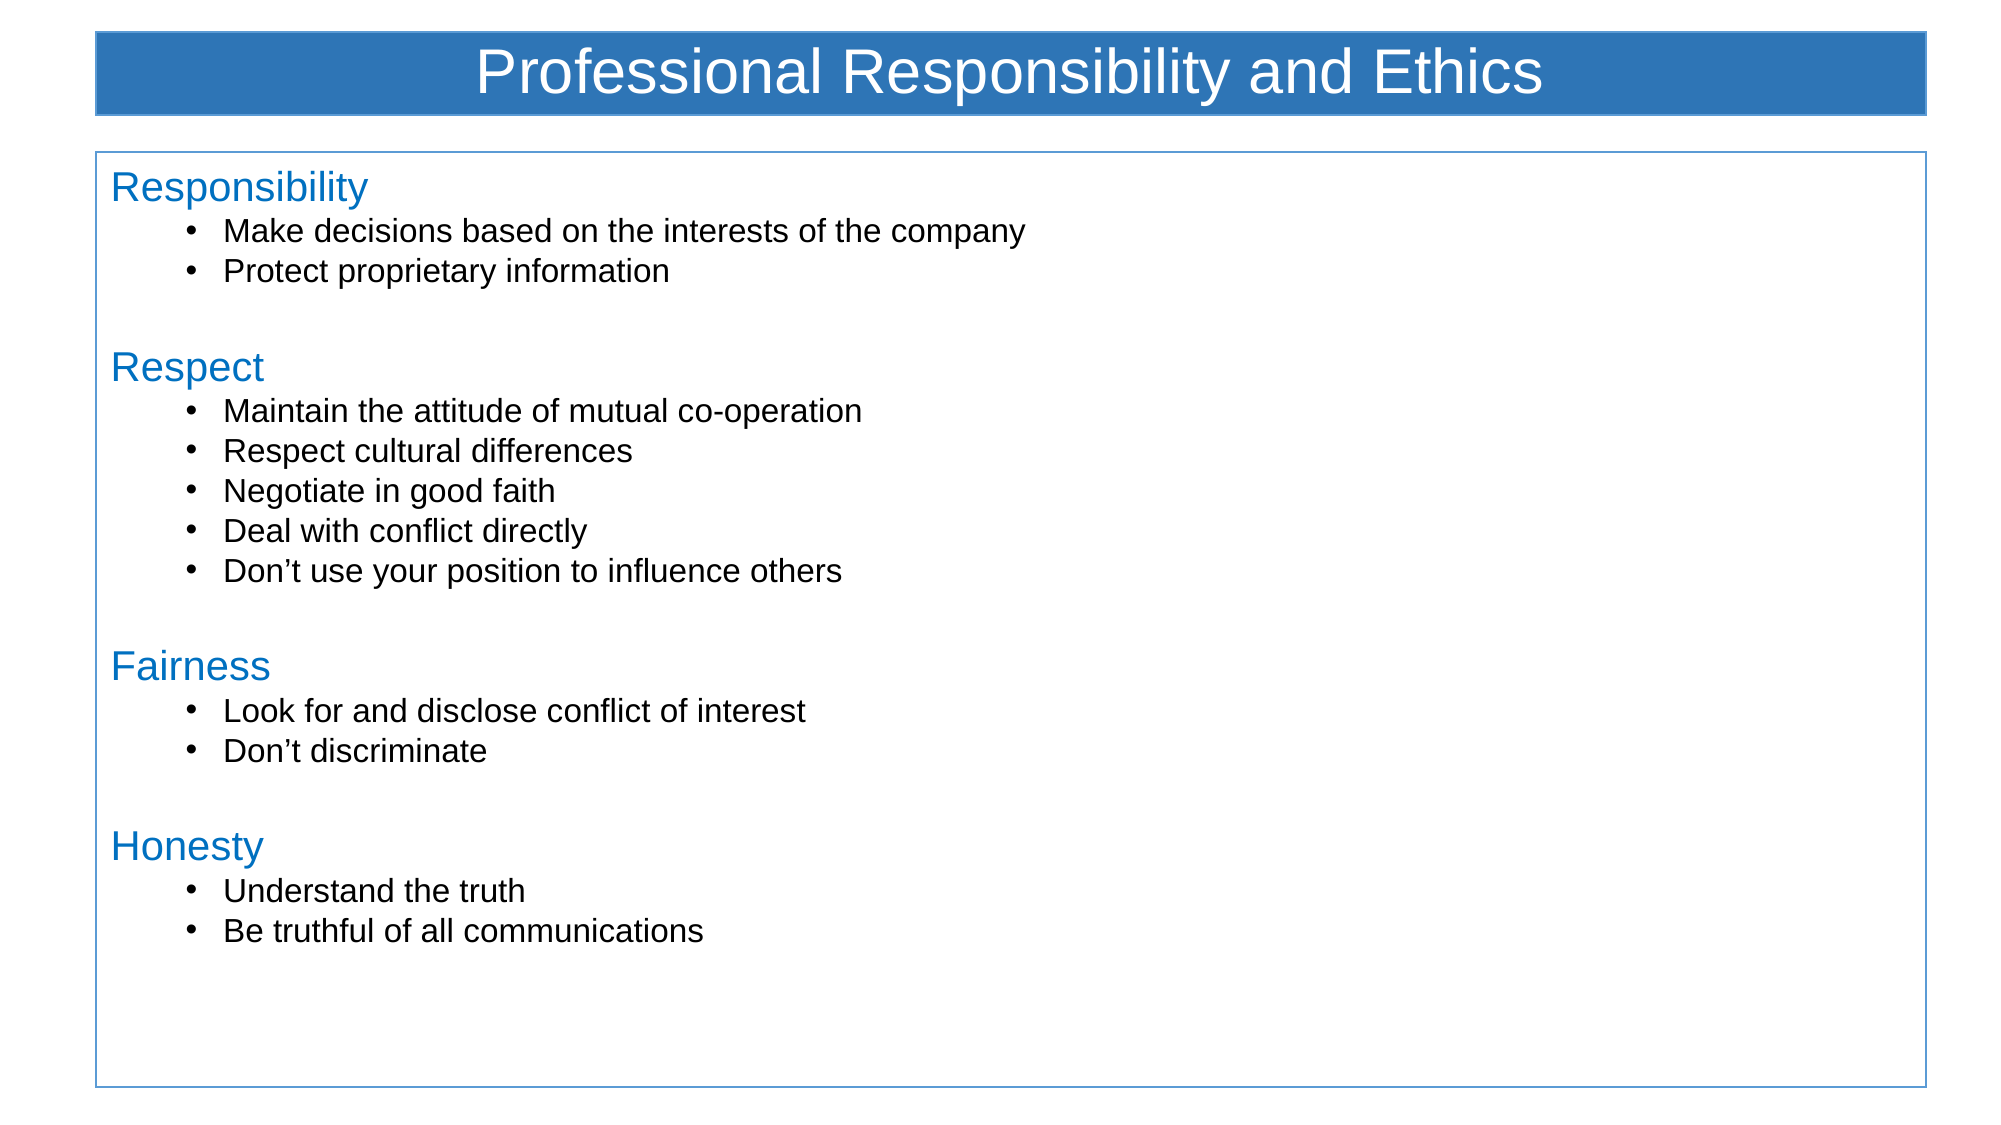

# Professional Responsibility and Ethics
Responsibility
Make decisions based on the interests of the company
Protect proprietary information

Respect
Maintain the attitude of mutual co-operation
Respect cultural differences
Negotiate in good faith
Deal with conflict directly
Don’t use your position to influence others

Fairness
Look for and disclose conflict of interest
Don’t discriminate

Honesty
Understand the truth
Be truthful of all communications